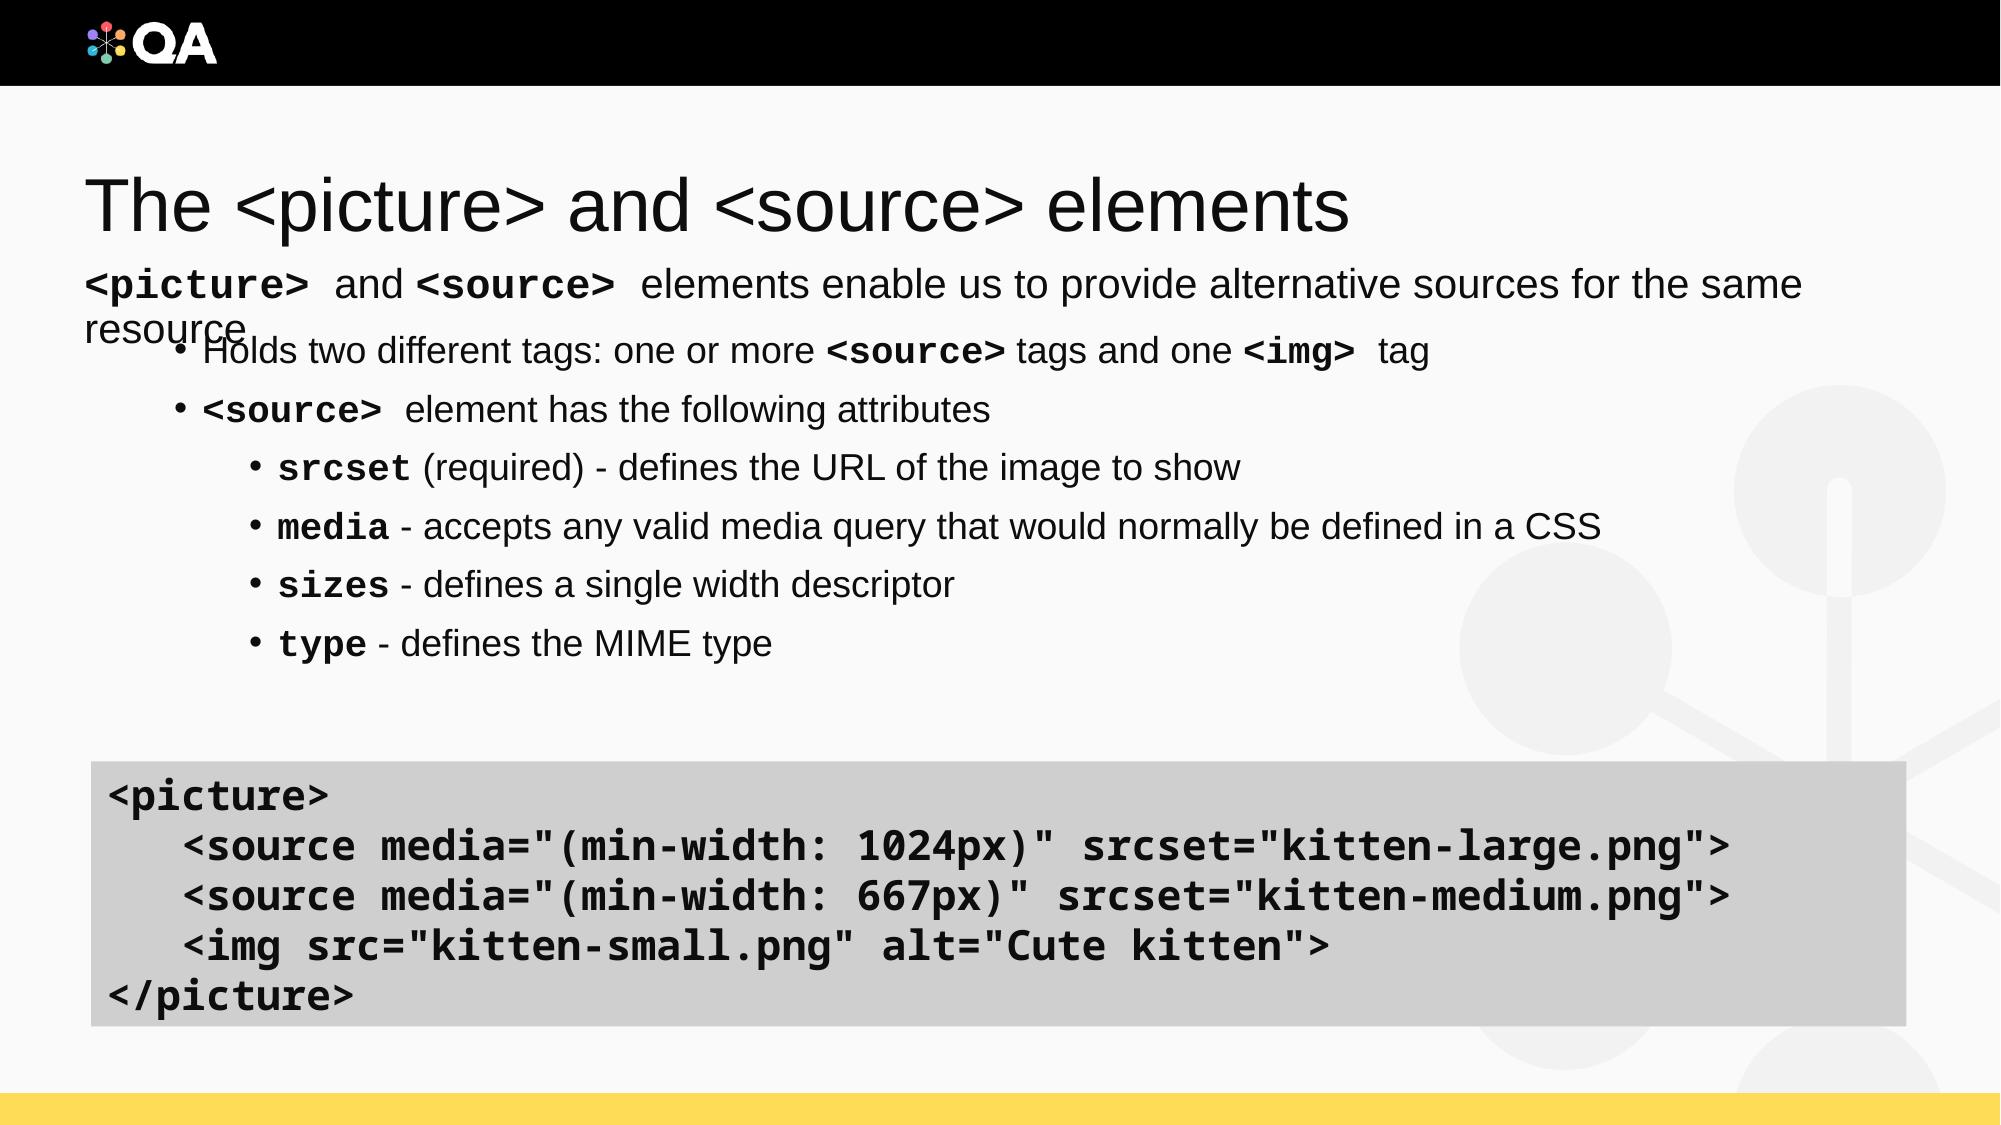

# The <picture> and <source> elements
<picture> and <source> elements enable us to provide alternative sources for the same resource

Holds two different tags: one or more <source> tags and one <img> tag
<source> element has the following attributes
srcset (required) - defines the URL of the image to show
media - accepts any valid media query that would normally be defined in a CSS
sizes - defines a single width descriptor
type - defines the MIME type
<picture>
   <source media="(min-width: 1024px)" srcset="kitten-large.png">
   <source media="(min-width: 667px)" srcset="kitten-medium.png">
   <img src="kitten-small.png" alt="Cute kitten">
</picture>